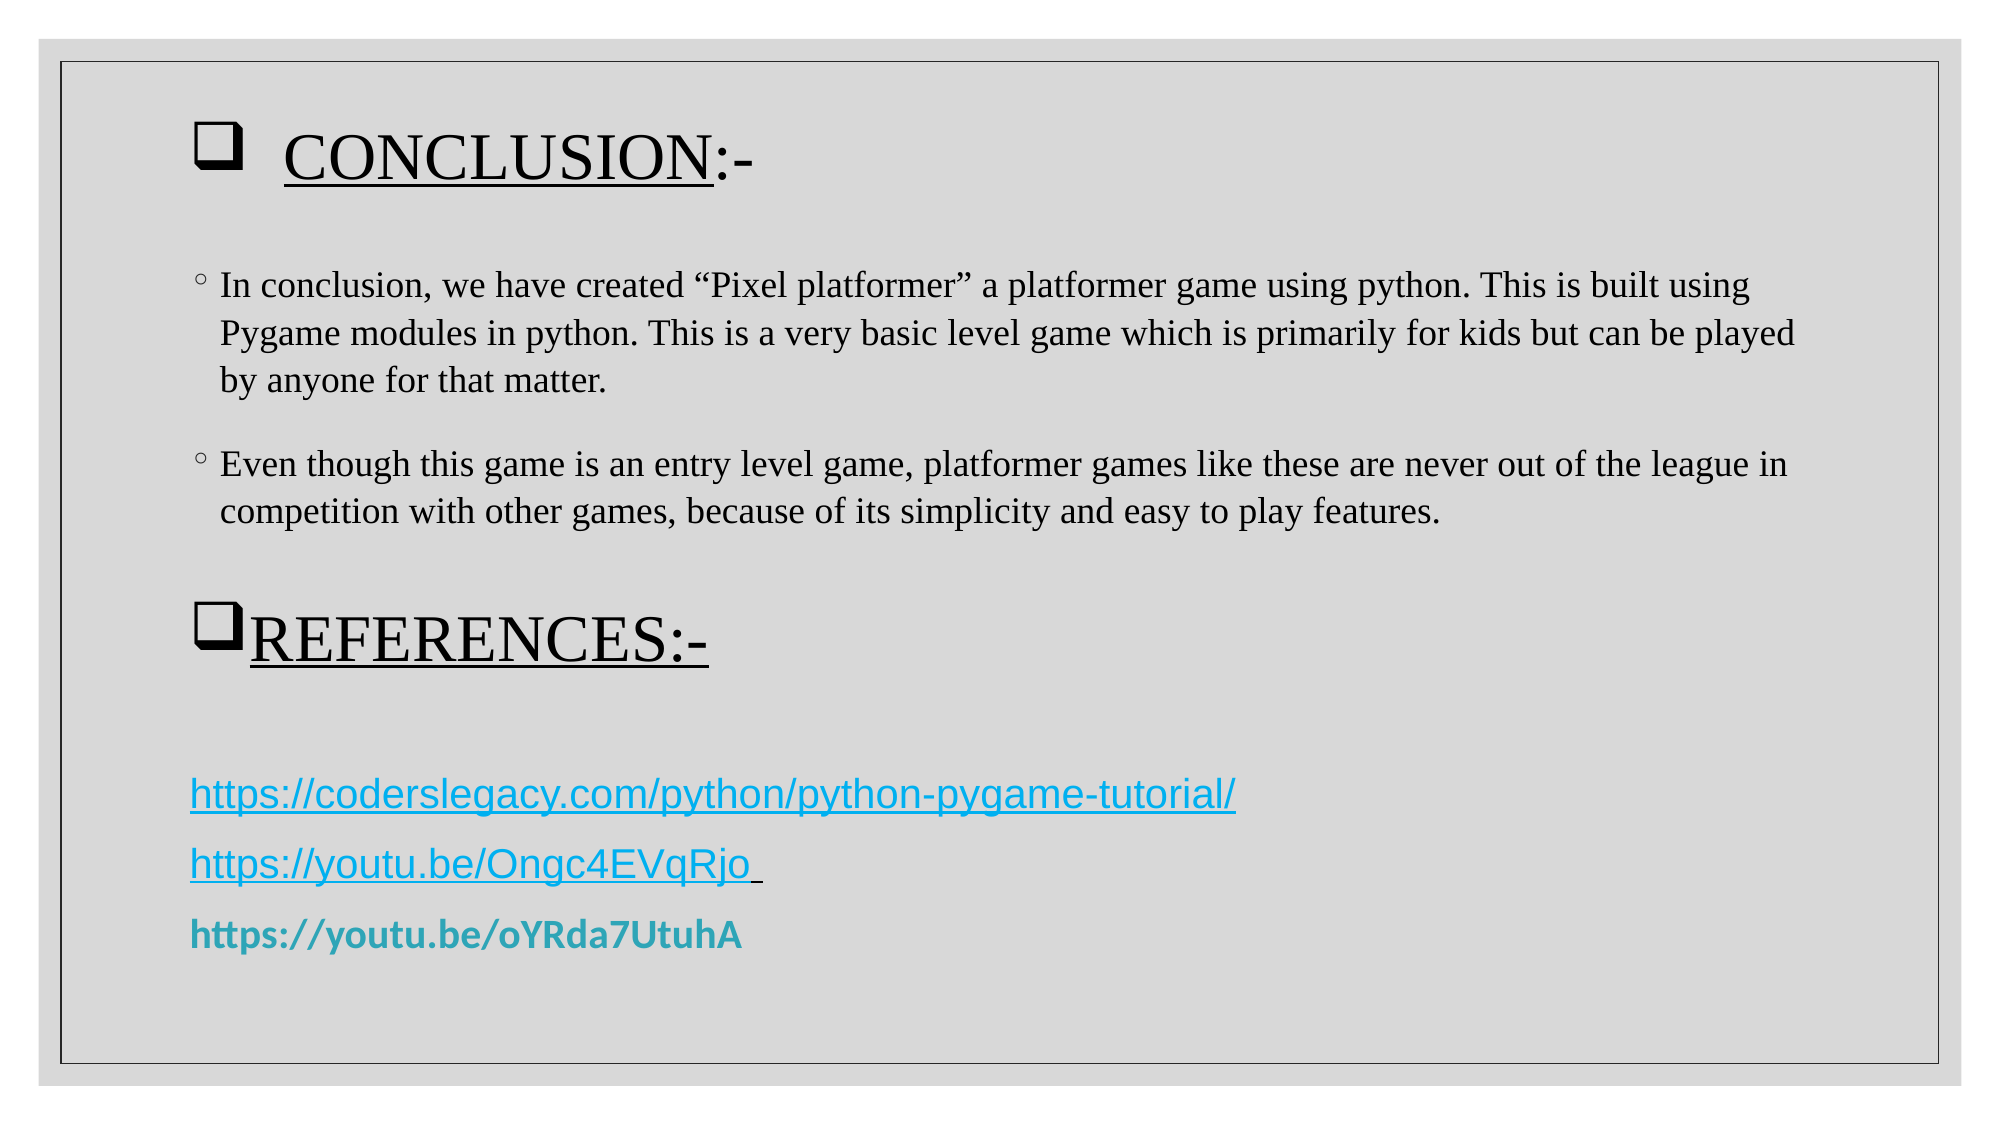

# CONCLUSION:-
In conclusion, we have created “Pixel platformer” a platformer game using python. This is built using Pygame modules in python. This is a very basic level game which is primarily for kids but can be played by anyone for that matter.
Even though this game is an entry level game, platformer games like these are never out of the league in competition with other games, because of its simplicity and easy to play features.

REFERENCES:-

https://coderslegacy.com/python/python-pygame-tutorial/
https://youtu.be/Ongc4EVqRjo
https://youtu.be/oYRda7UtuhA